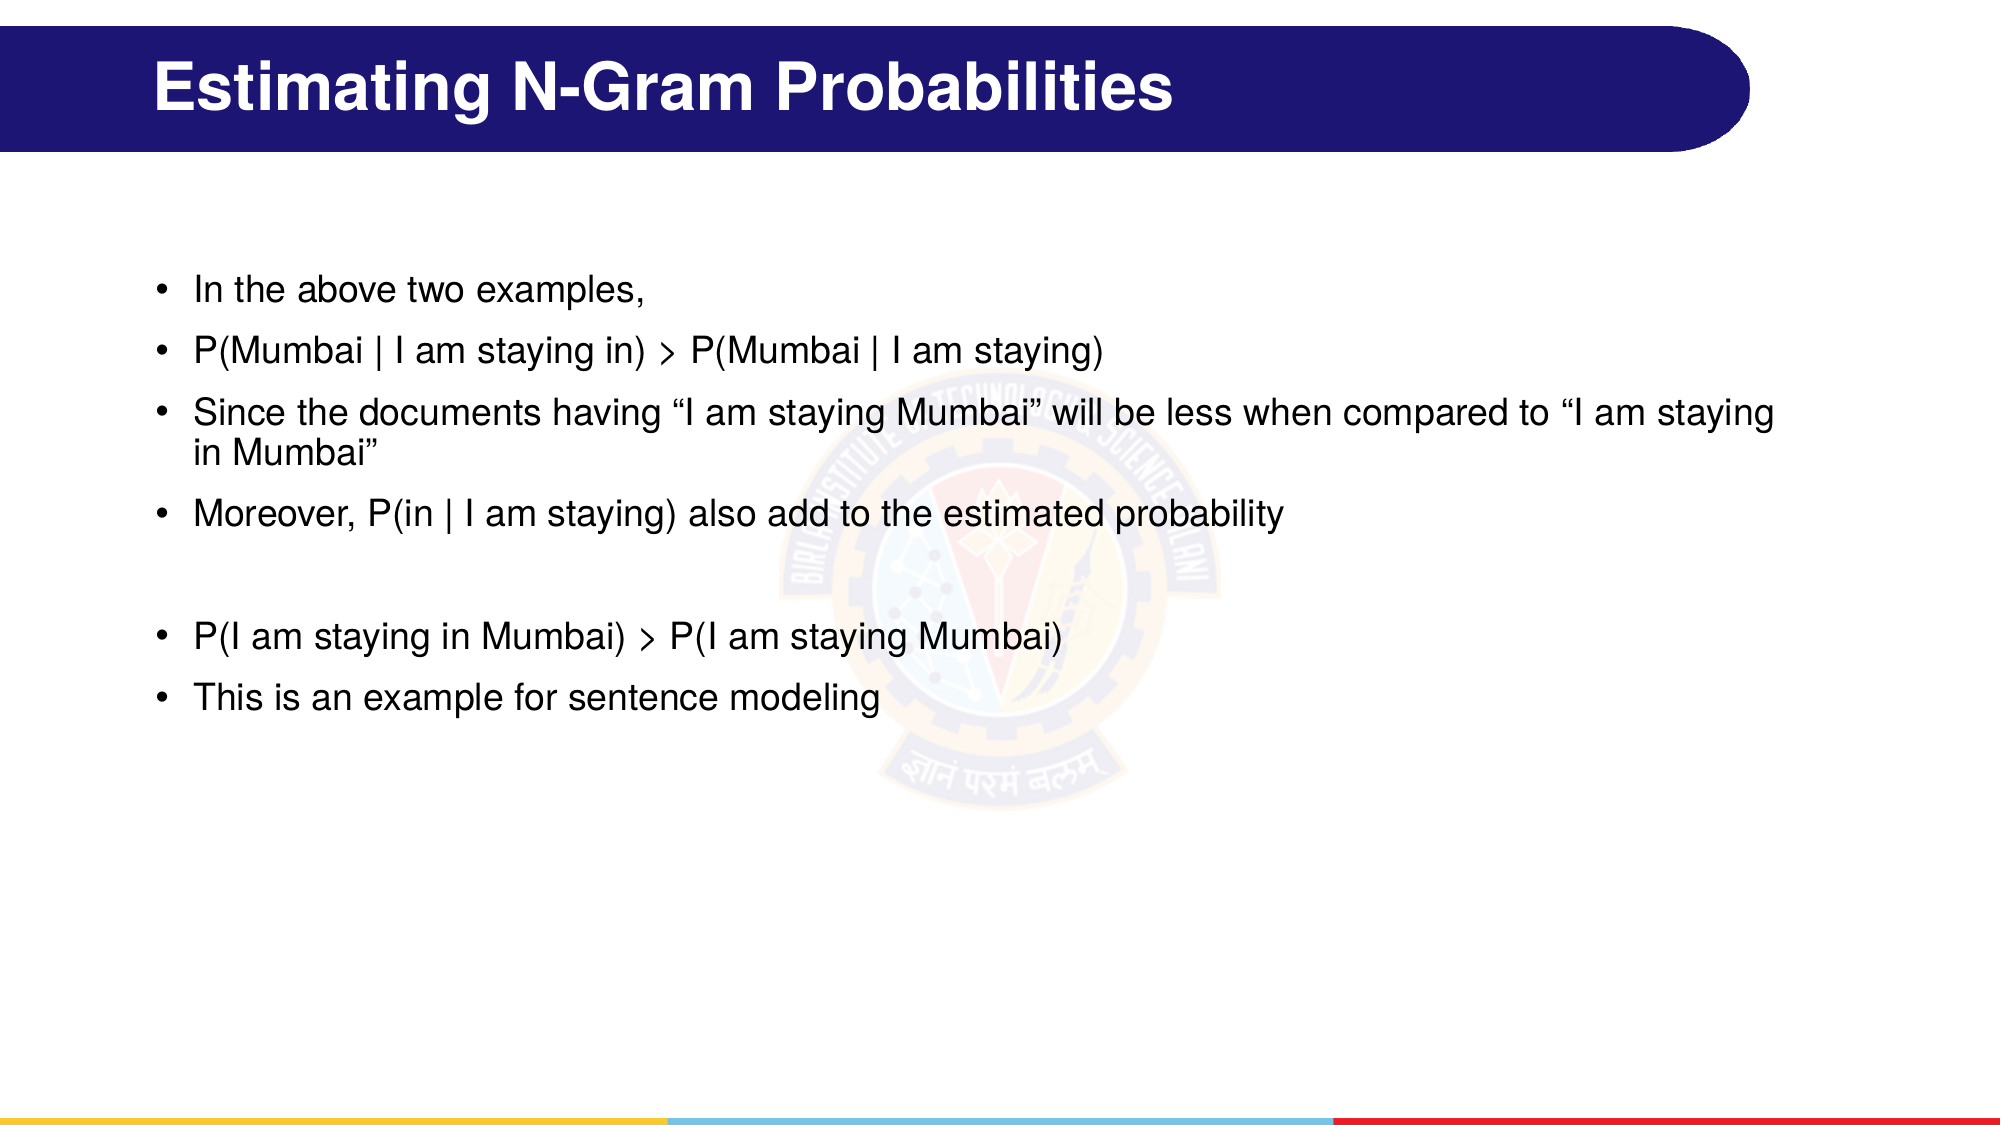

# Estimating N-Gram Probabilities

In the above two examples,
P(Mumbai | I am staying in) > P(Mumbai | I am staying)
Since the documents having “I am staying Mumbai” will be less when compared to “I am staying in Mumbai”
Moreover, P(in | I am staying) also add to the estimated probability

P(I am staying in Mumbai) > P(I am staying Mumbai)
This is an example for sentence modeling